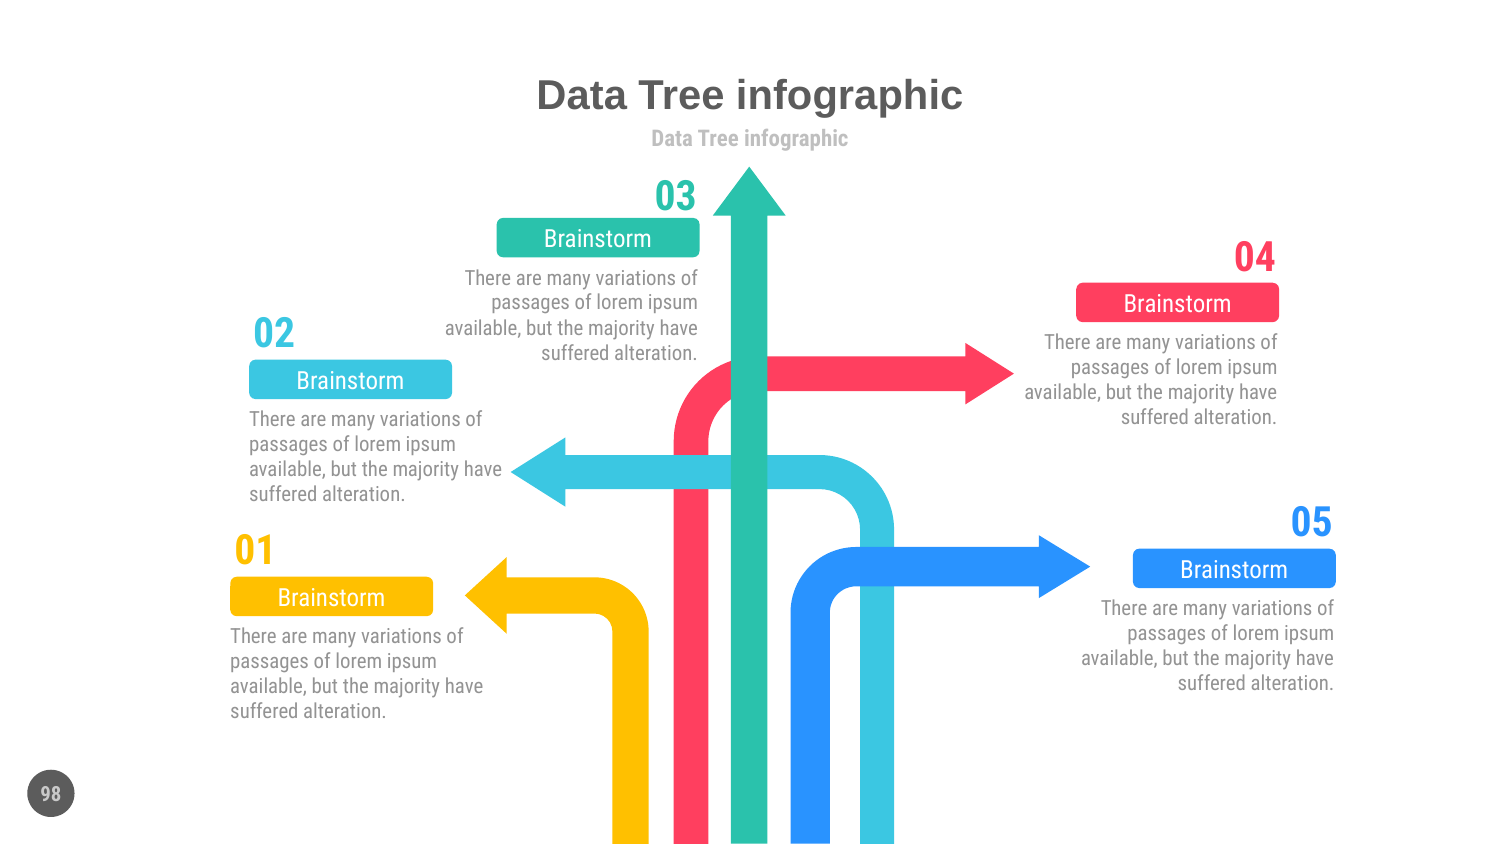

# Data Tree infographic
Data Tree infographic

03

Brainstorm
04
There are many variations of passages of lorem ipsum available, but the majority have suffered alteration.

Brainstorm
02
There are many variations of passages of lorem ipsum available, but the majority have suffered alteration.

Brainstorm
There are many variations of passages of lorem ipsum available, but the majority have suffered alteration.

05
01

Brainstorm

Brainstorm
There are many variations of passages of lorem ipsum available, but the majority have suffered alteration.
There are many variations of passages of lorem ipsum available, but the majority have suffered alteration.
98